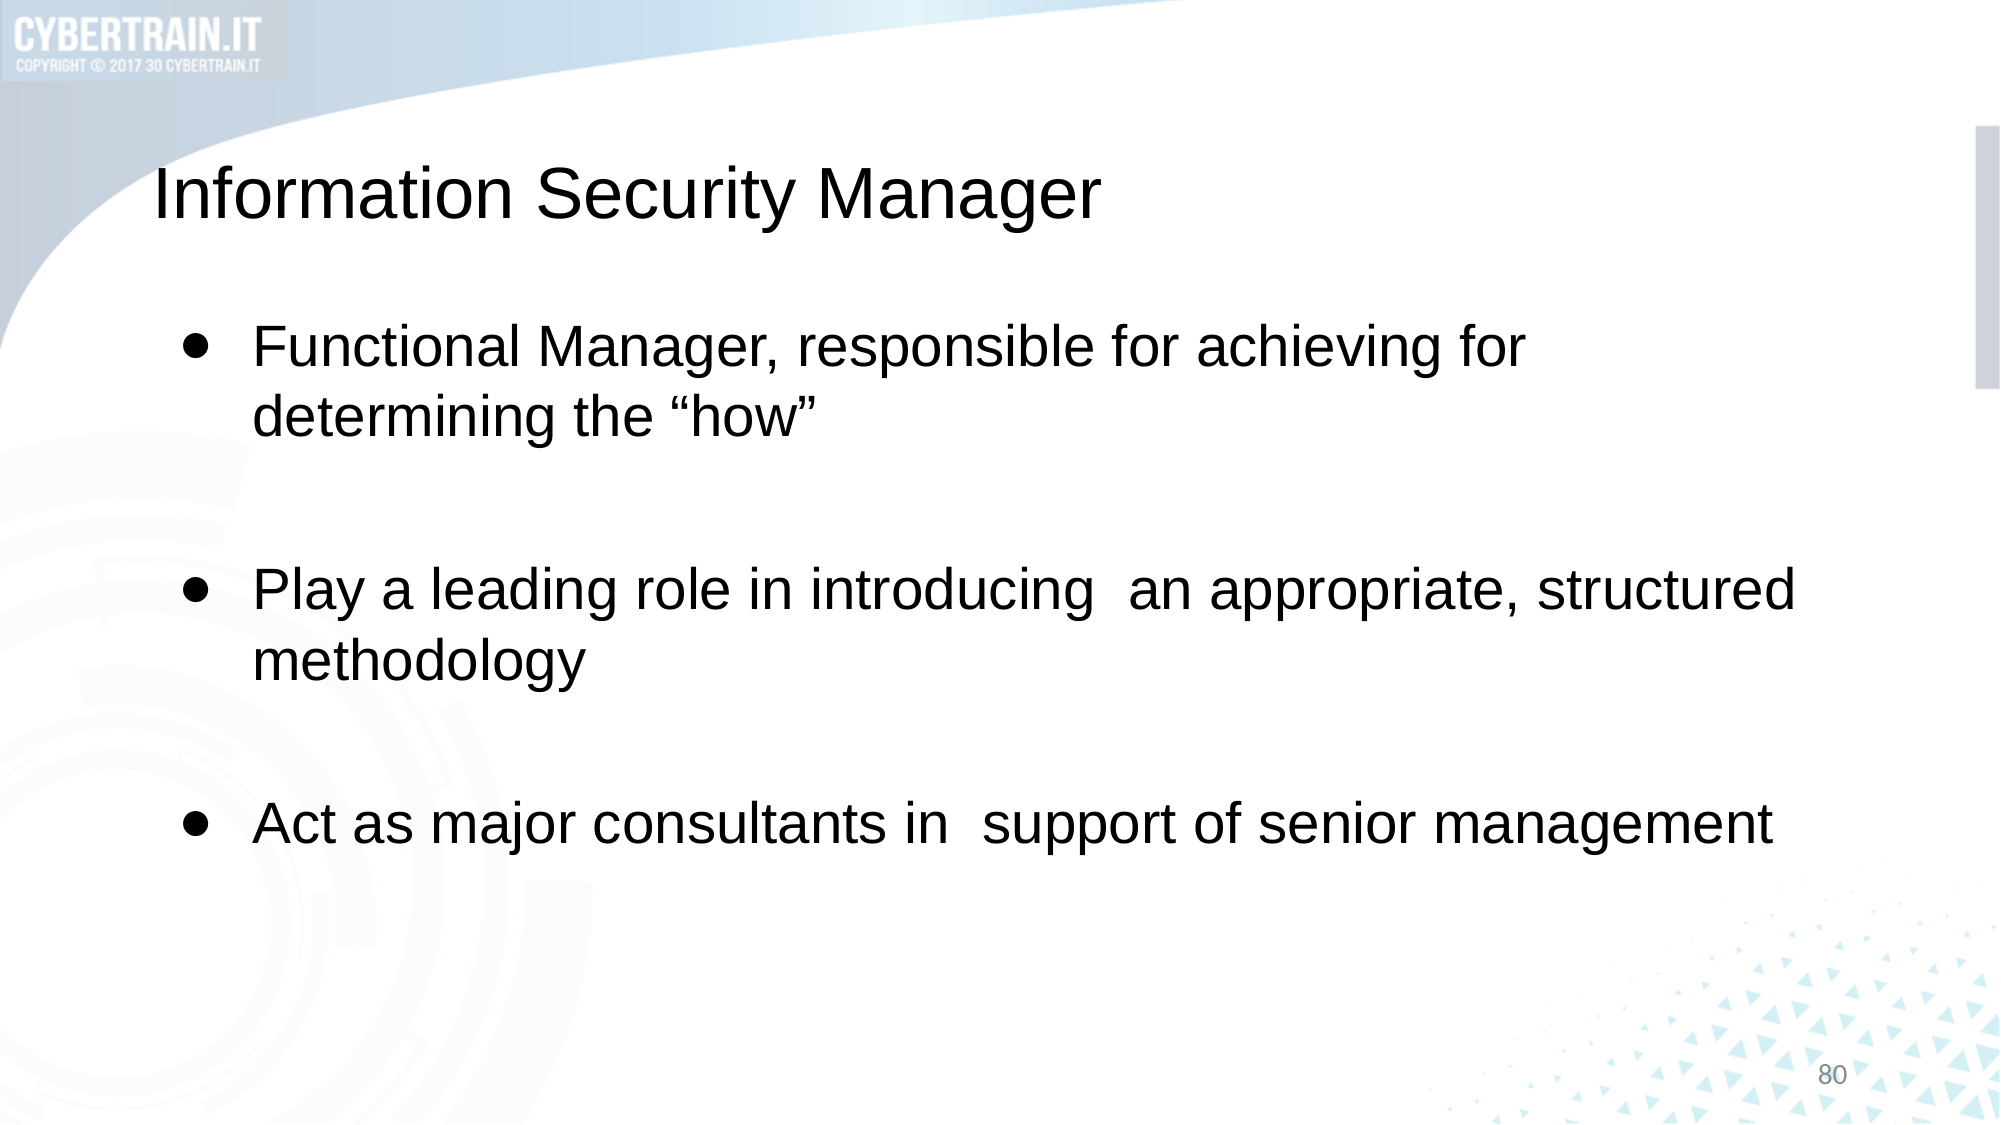

# Information Security Manager
Functional Manager, responsible for achieving for determining the “how”

Play a leading role in introducing  an appropriate, structured  methodology

Act as major consultants in  support of senior management

80